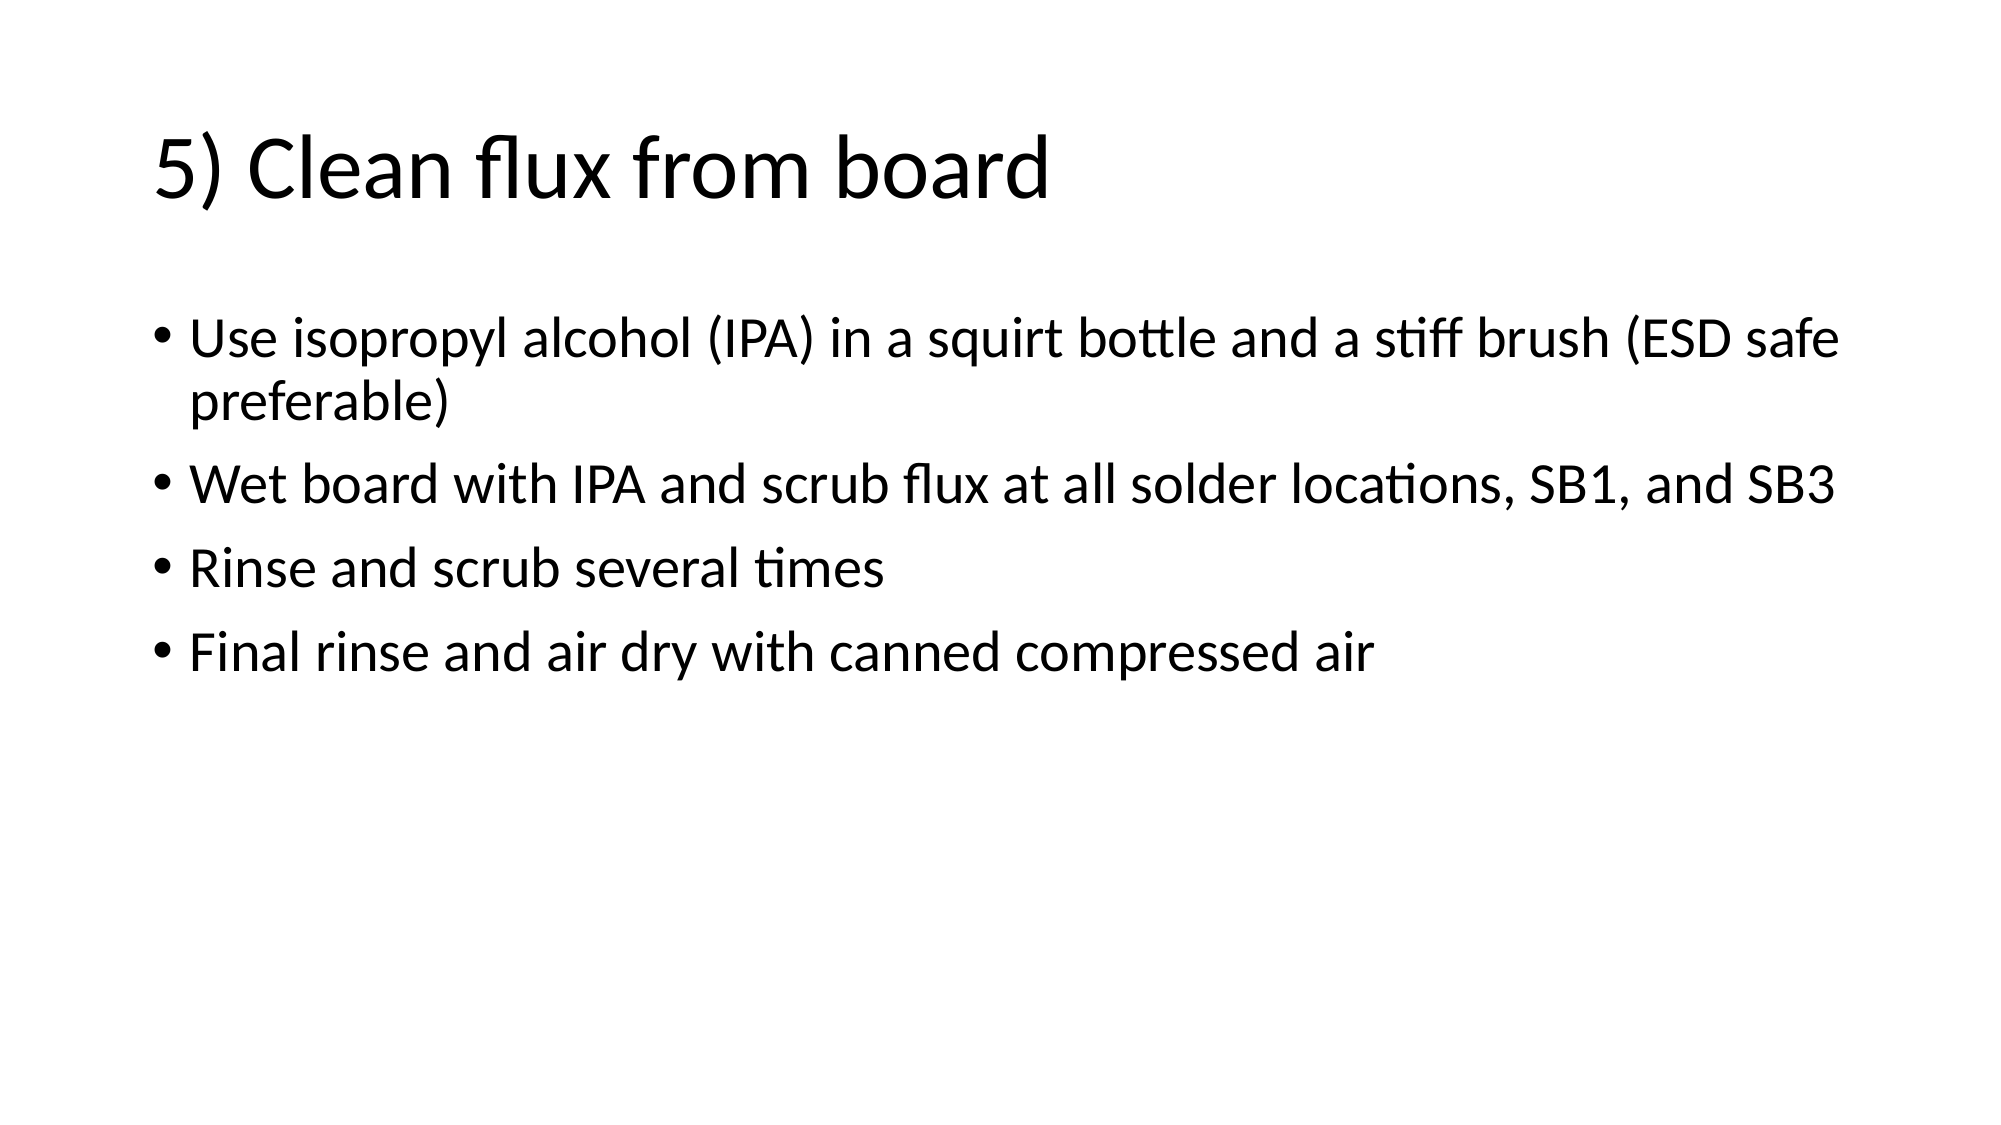

# 5) Clean flux from board
Use isopropyl alcohol (IPA) in a squirt bottle and a stiff brush (ESD safe preferable)
Wet board with IPA and scrub flux at all solder locations, SB1, and SB3
Rinse and scrub several times
Final rinse and air dry with canned compressed air